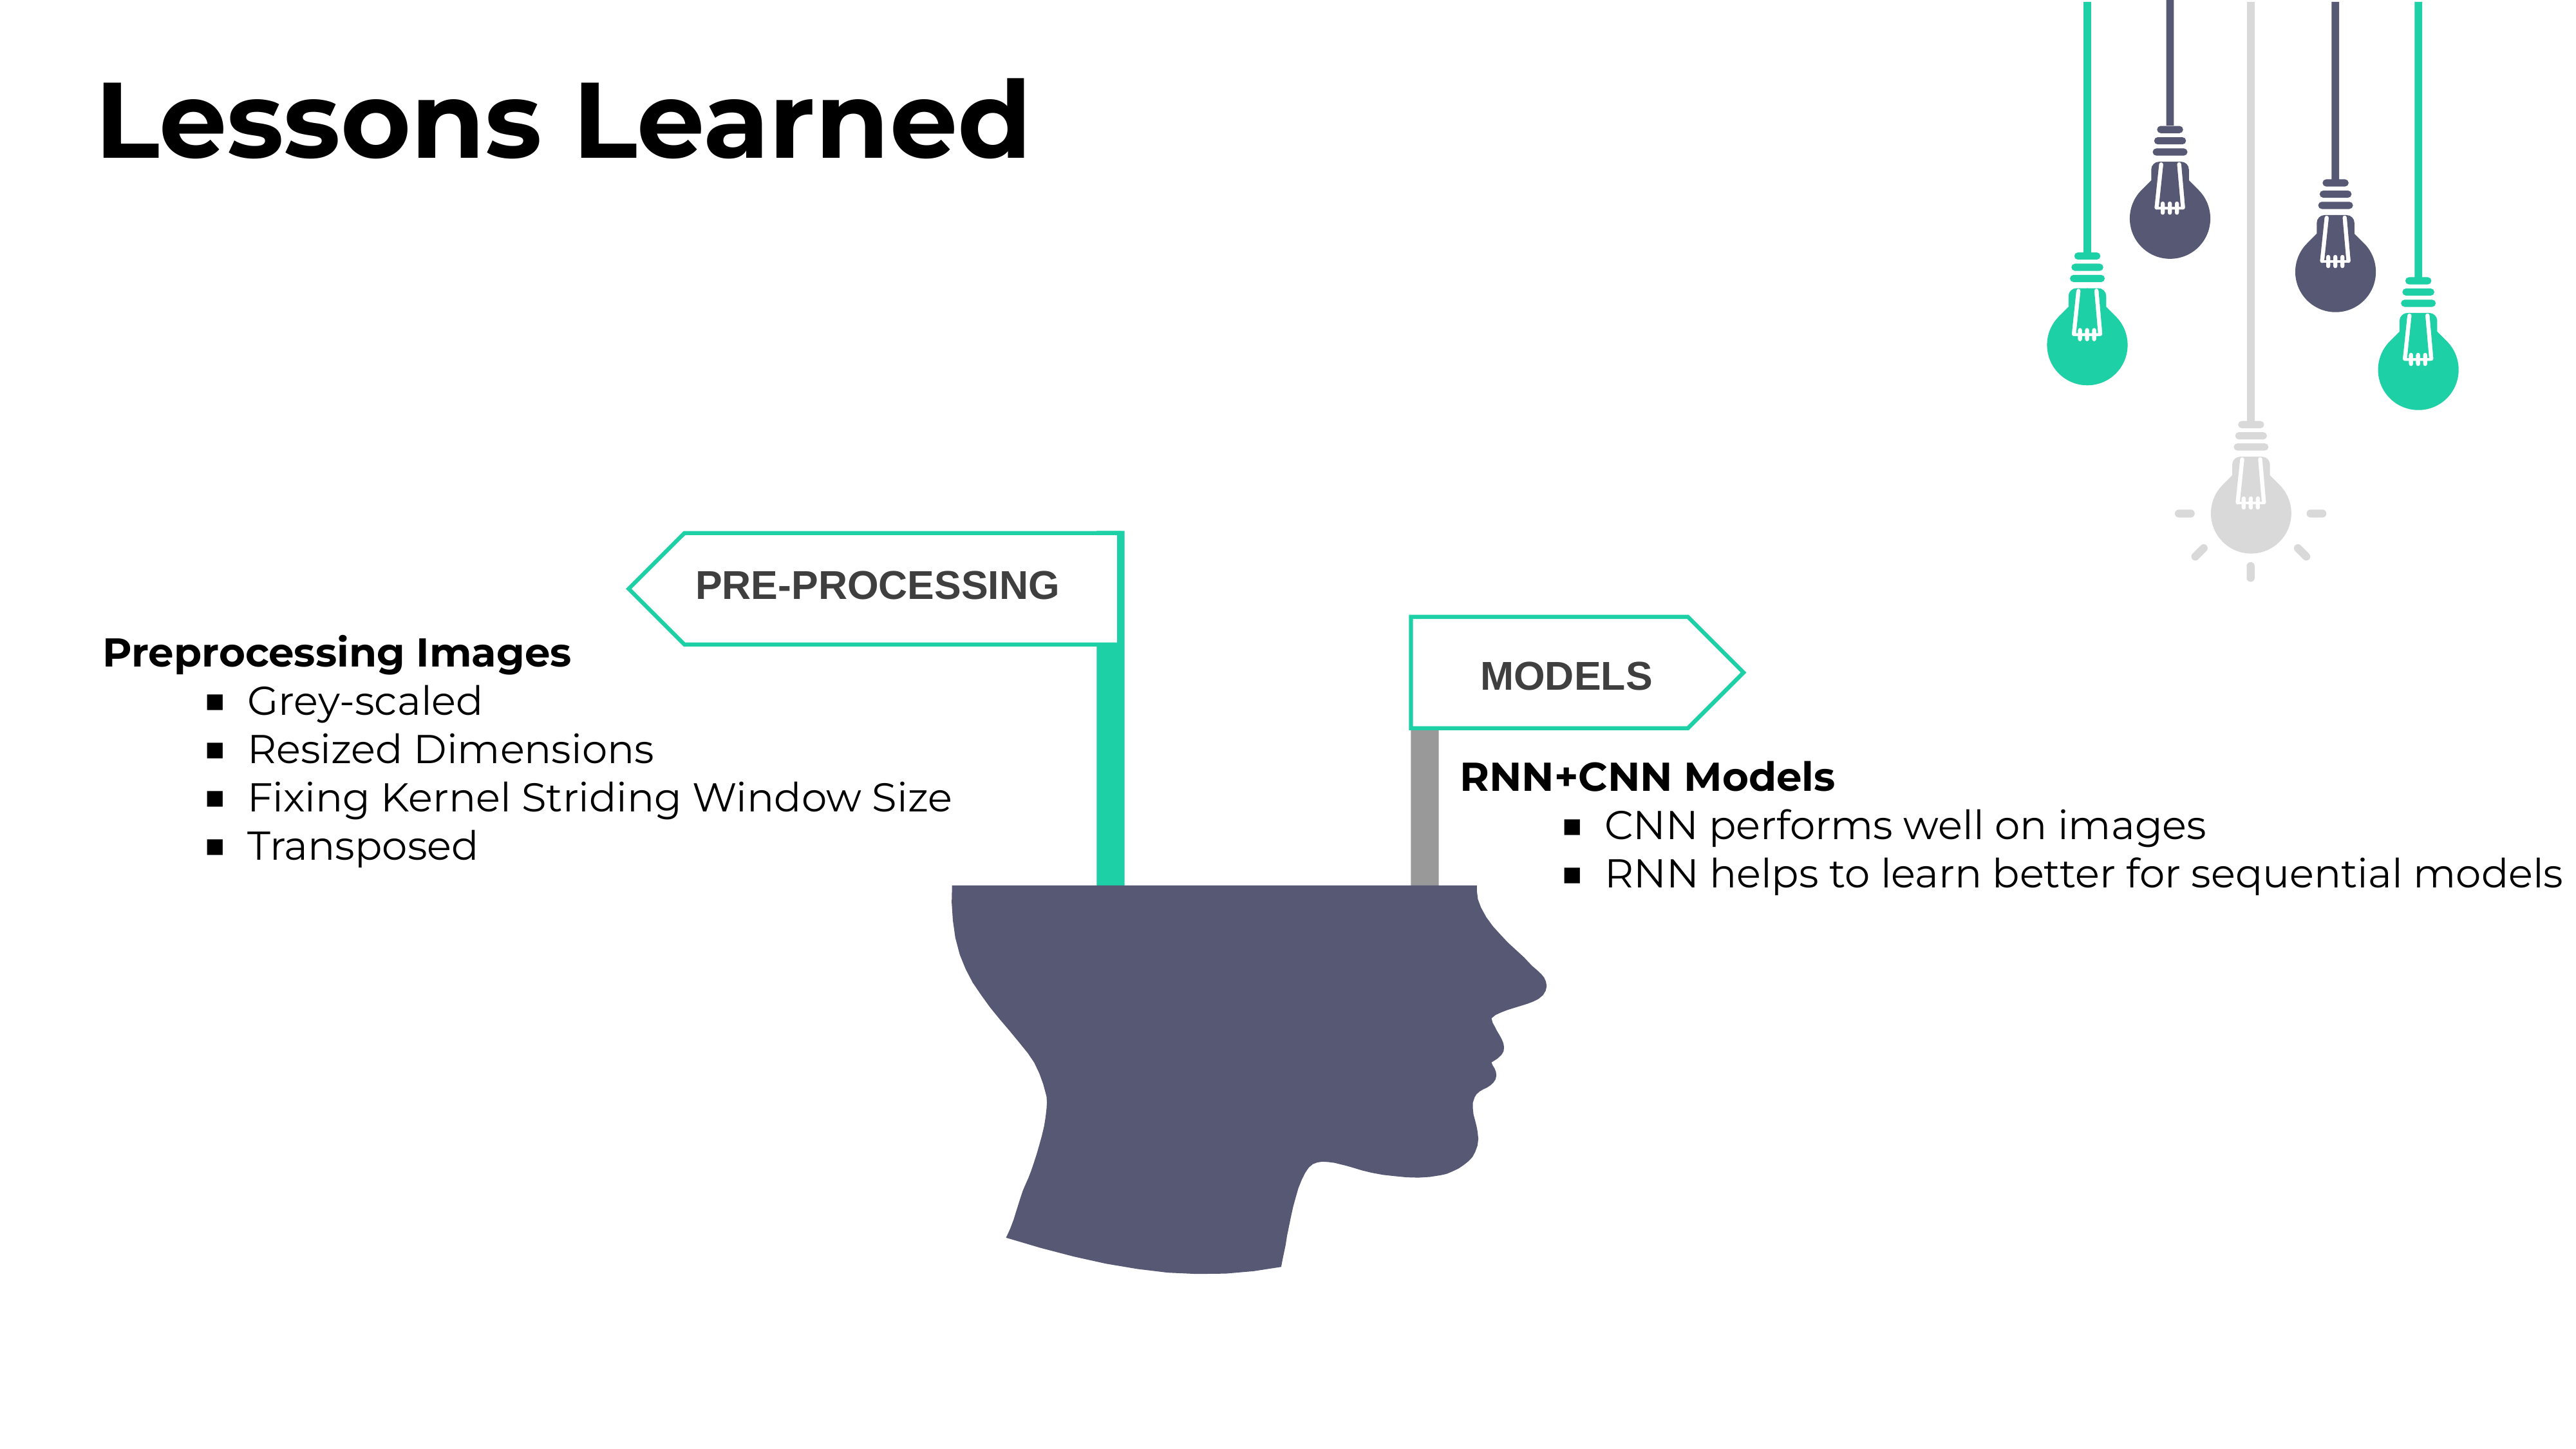

Lessons Learned

PRE-PROCESSING
Preprocessing Images
Grey-scaled
Resized Dimensions
Fixing Kernel Striding Window Size
Transposed

MODELS

RNN+CNN Models
CNN performs well on images
RNN helps to learn better for sequential models